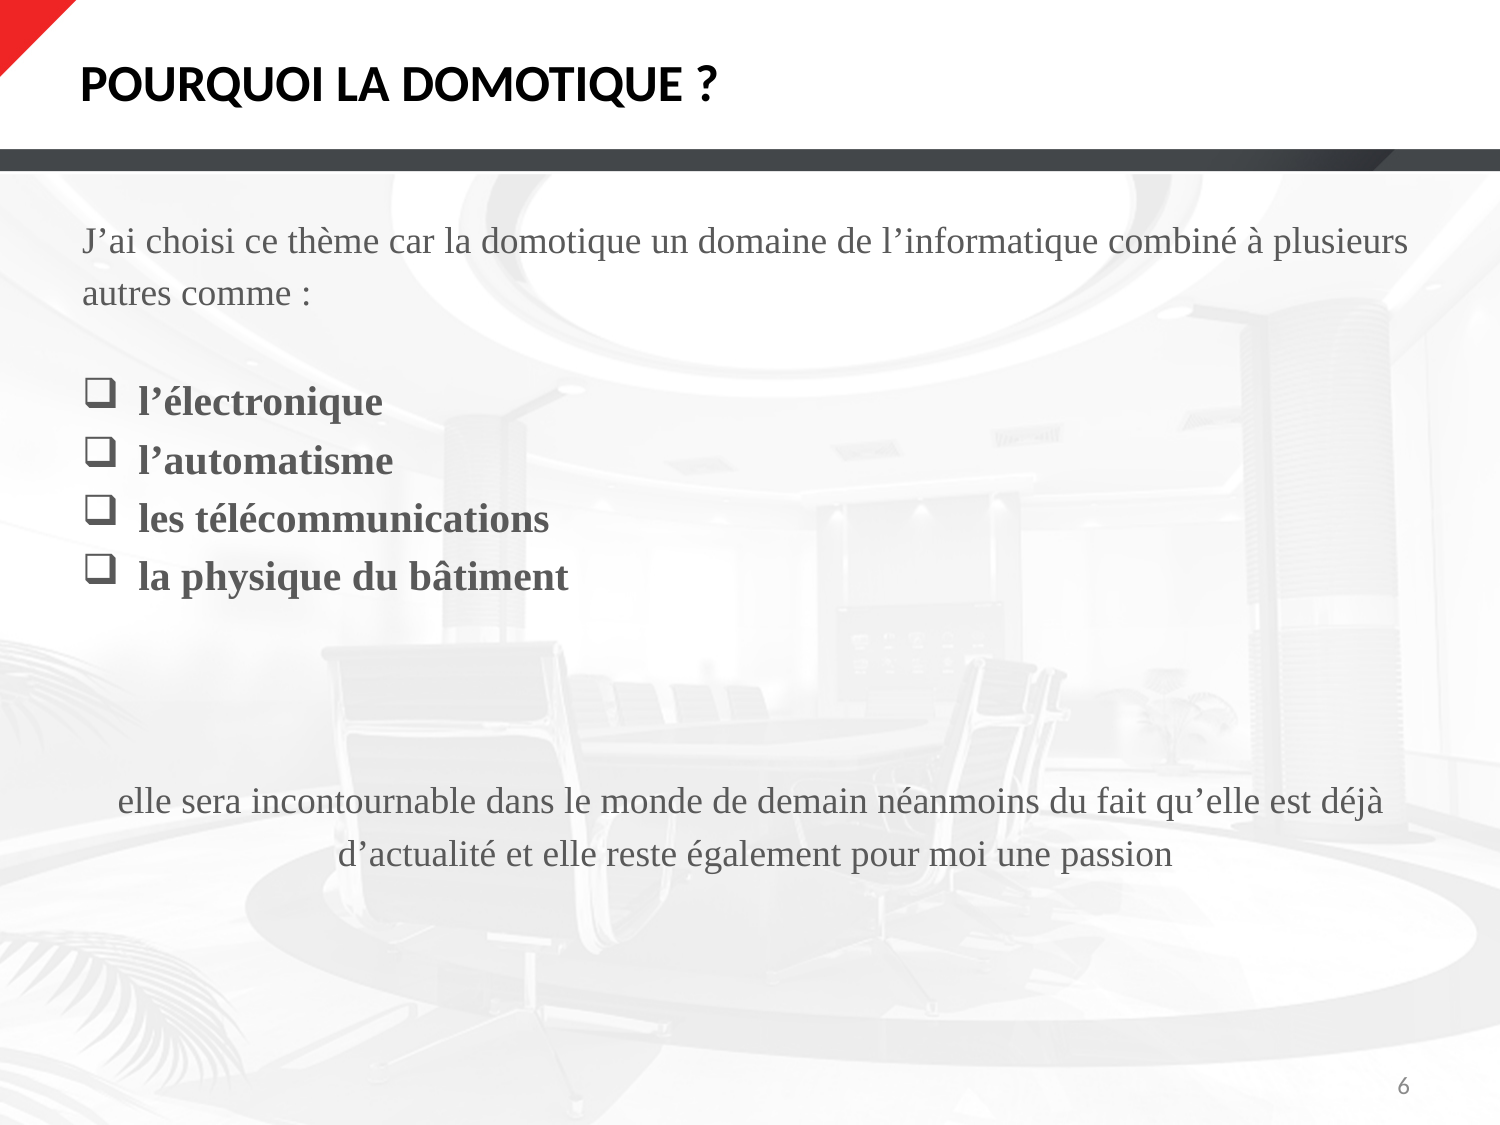

# POURQUOI LA DOMOTIQUE ?
J’ai choisi ce thème car la domotique un domaine de l’informatique combiné à plusieurs
autres comme :

l’électronique
l’automatisme
les télécommunications
la physique du bâtiment

elle sera incontournable dans le monde de demain néanmoins du fait qu’elle est déjà
d’actualité et elle reste également pour moi une passion

6